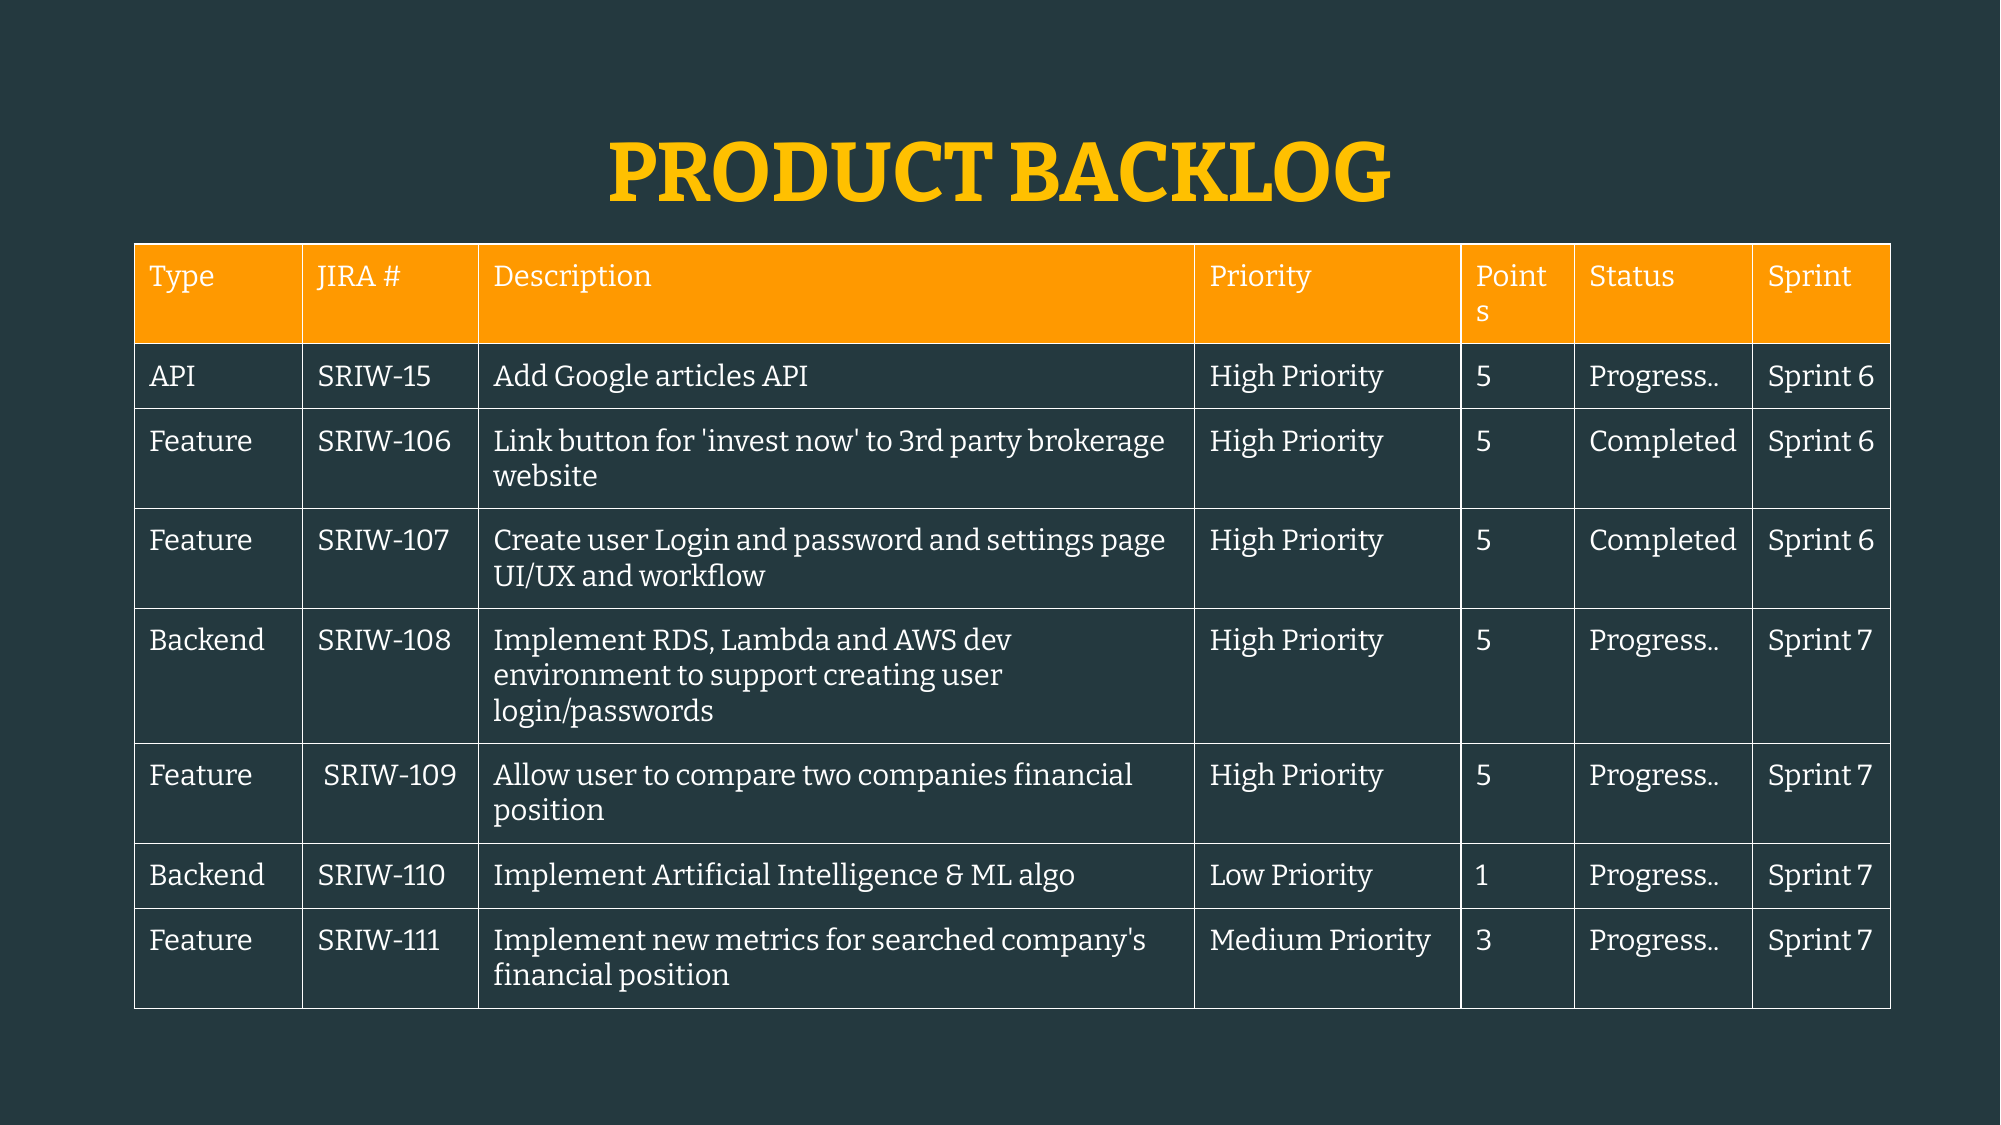

# PRODUCT BACKLOG

| Type | JIRA # | Description | Priority | Points | Status | Sprint |
| --- | --- | --- | --- | --- | --- | --- |
| API | SRIW-15 | Add Google articles API | High Priority | 5 | Progress.. | Sprint 6 |
| Feature | SRIW-106 | Link button for 'invest now' to 3rd party brokerage website | High Priority | 5 | Completed | Sprint 6 |
| Feature | SRIW-107 | Create user Login and password and settings page UI/UX and workflow | High Priority | 5 | Completed | Sprint 6 |
| Backend | SRIW-108 | Implement RDS, Lambda and AWS dev environment to support creating user login/passwords | High Priority | 5 | Progress.. | Sprint 7 |
| Feature | SRIW-109 | Allow user to compare two companies financial position | High Priority | 5 | Progress.. | Sprint 7 |
| Backend | SRIW-110 | Implement Artificial Intelligence & ML algo | Low Priority | 1 | Progress.. | Sprint 7 |
| Feature | SRIW-111 | Implement new metrics for searched company's financial position | Medium Priority | 3 | Progress.. | Sprint 7 |